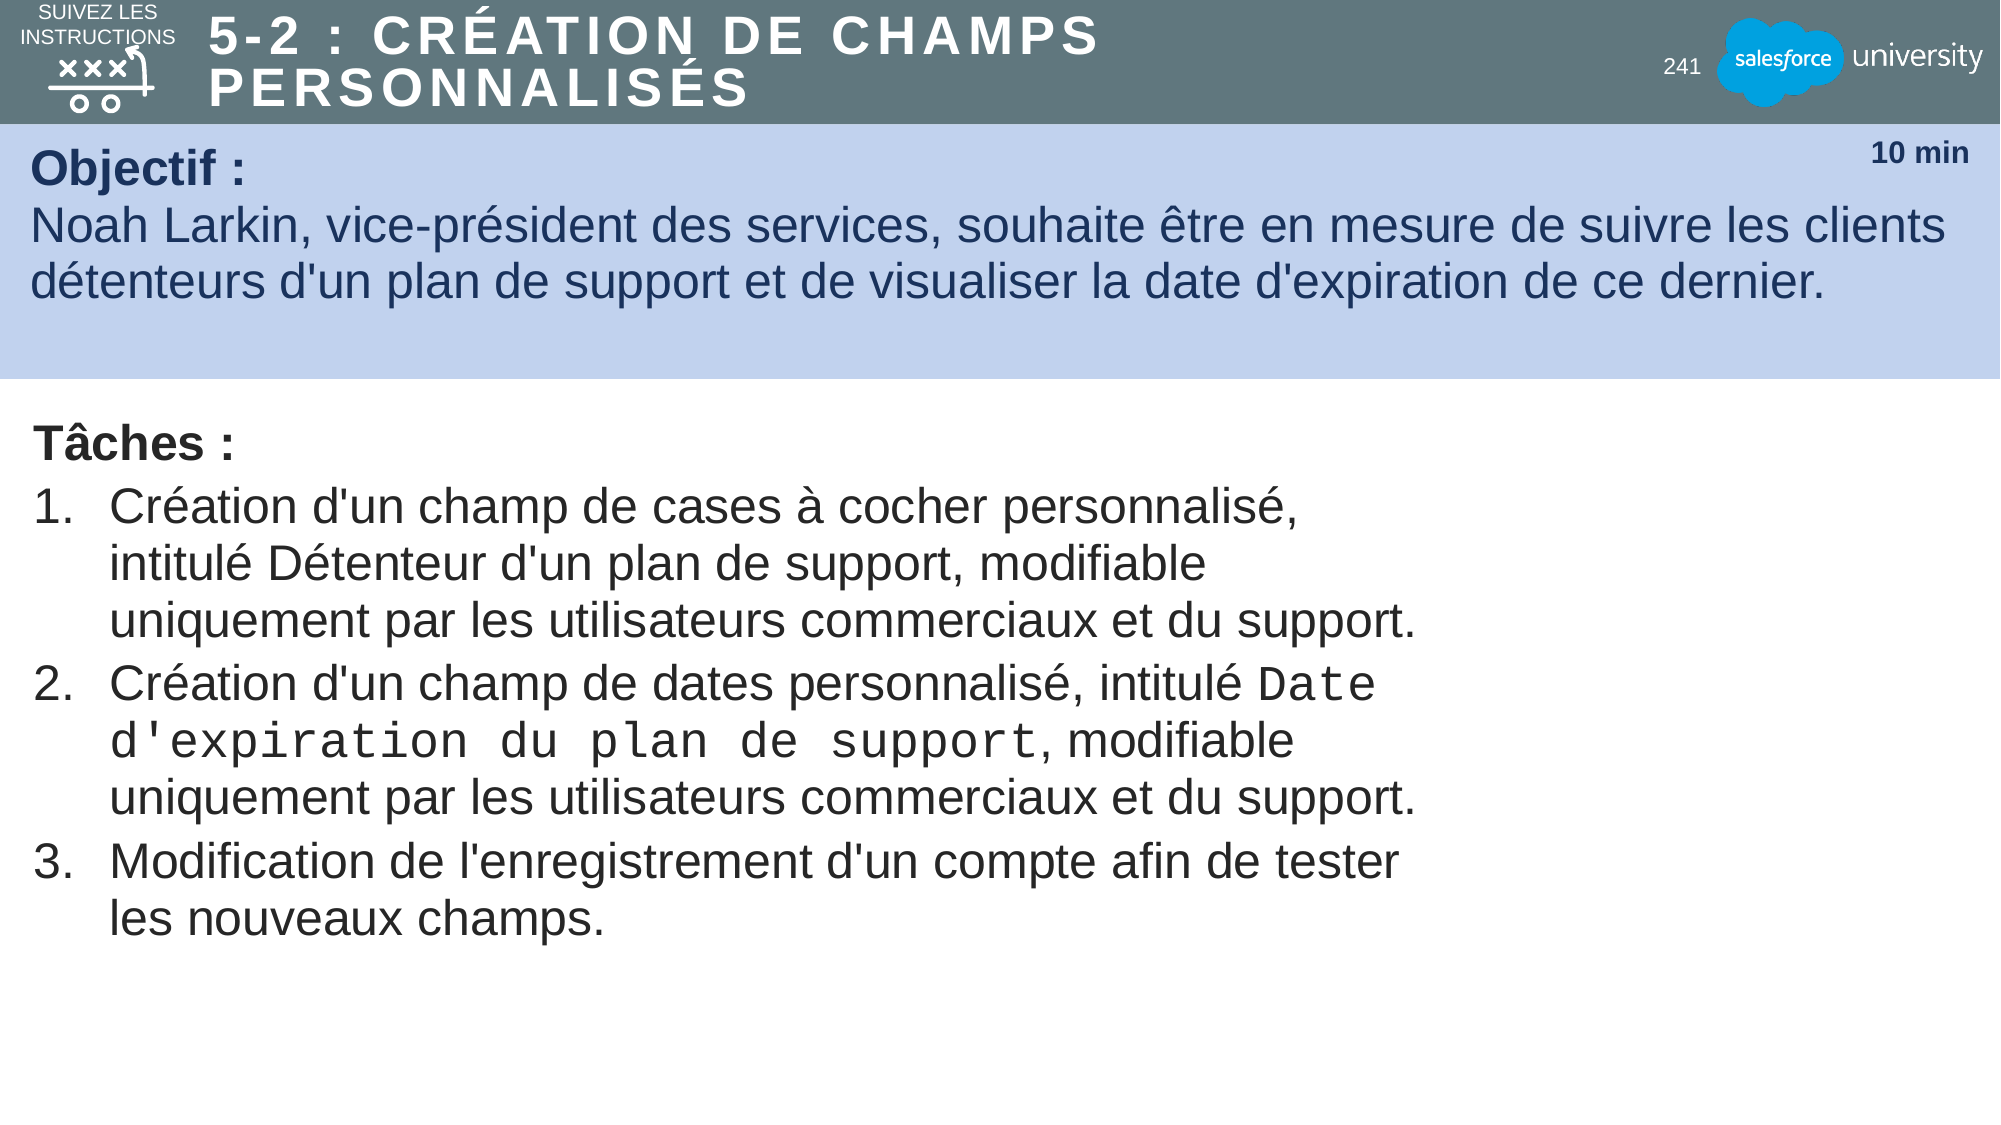

SUIVEZ LES INSTRUCTIONS
# 5-2 : Création de champs personnalisés
241
Objectif :
Noah Larkin, vice-président des services, souhaite être en mesure de suivre les clients détenteurs d'un plan de support et de visualiser la date d'expiration de ce dernier.
10 min
Tâches :
Création d'un champ de cases à cocher personnalisé, intitulé Détenteur d'un plan de support, modifiable uniquement par les utilisateurs commerciaux et du support.
Création d'un champ de dates personnalisé, intitulé Date d'expiration du plan de support, modifiable uniquement par les utilisateurs commerciaux et du support.
Modification de l'enregistrement d'un compte afin de tester les nouveaux champs.